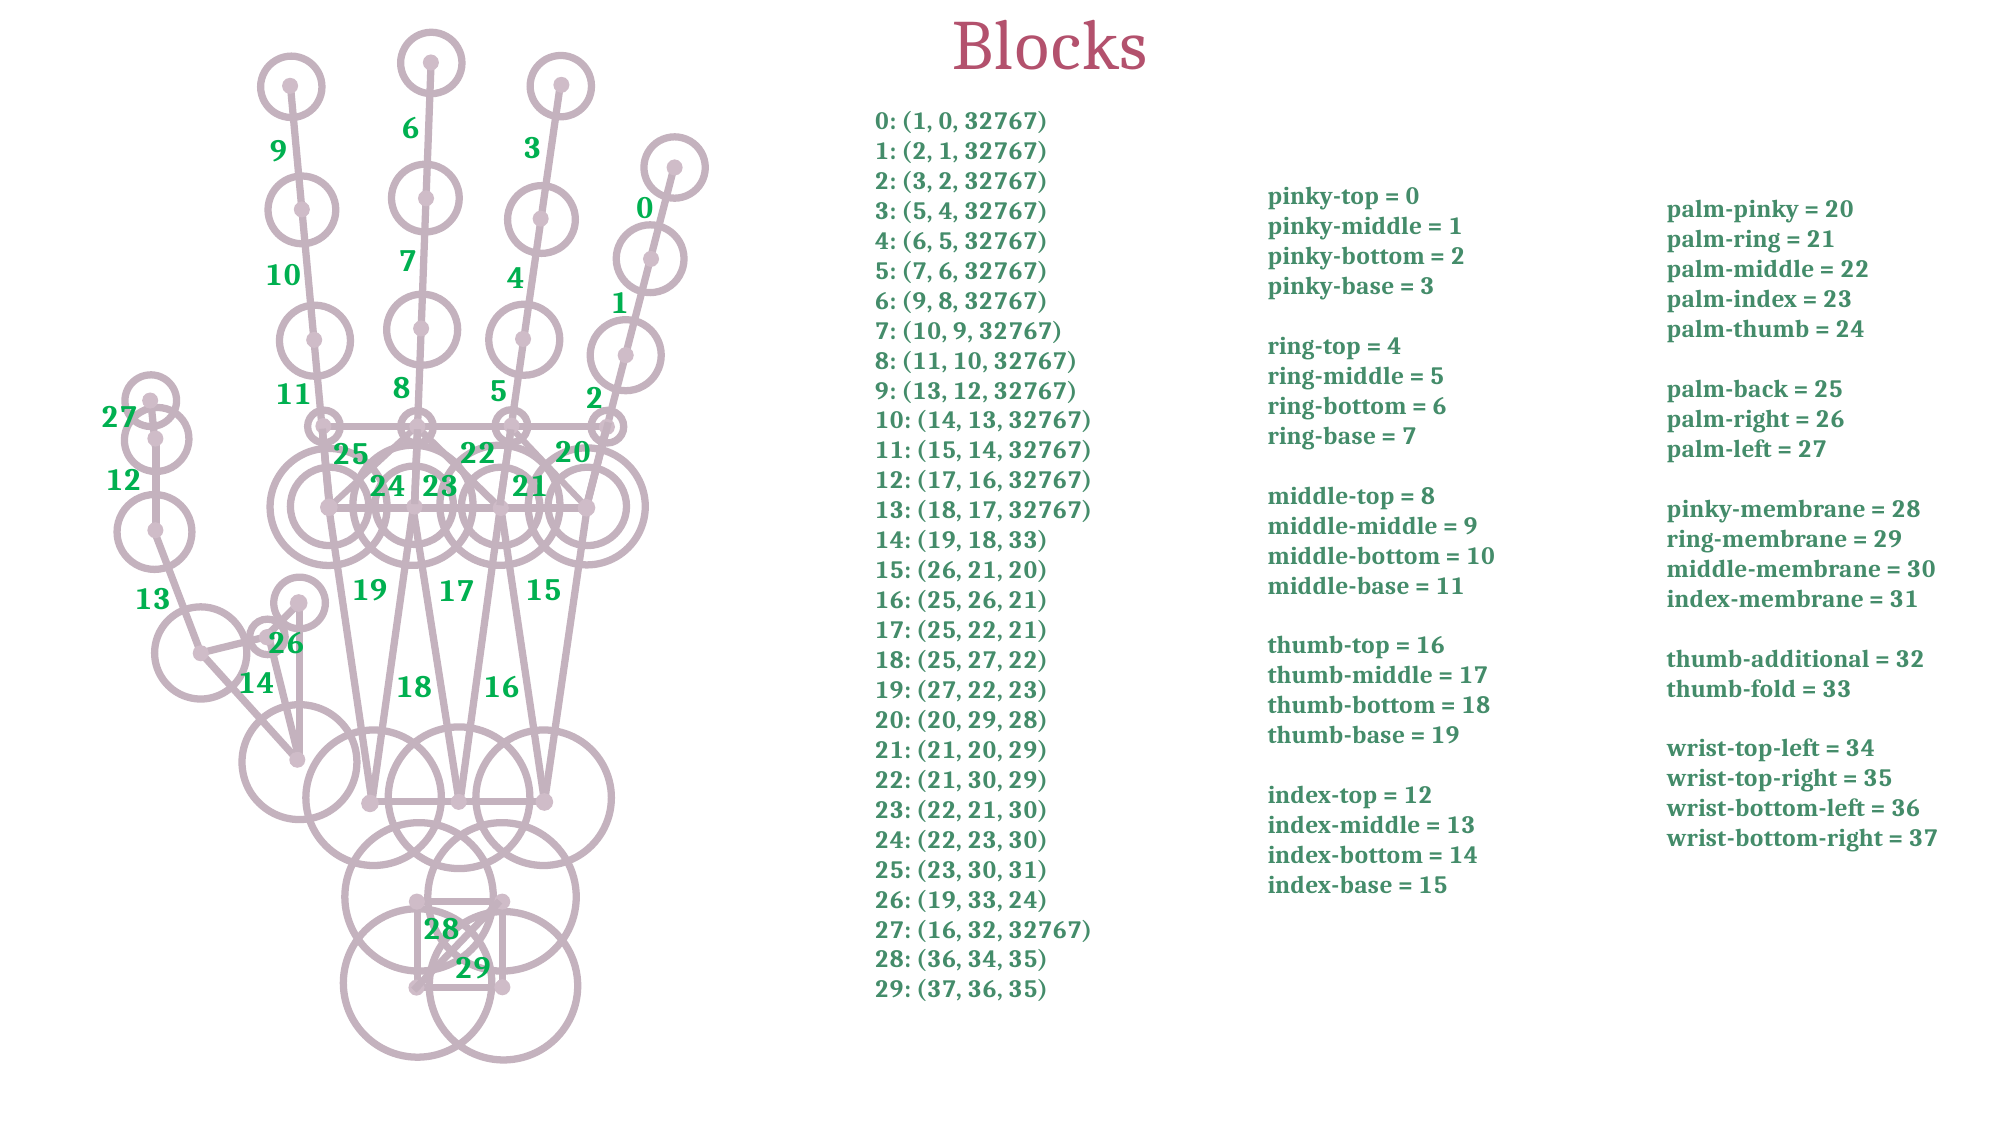

Blocks

0: (1, 0, 32767)
1: (2, 1, 32767)
2: (3, 2, 32767)
3: (5, 4, 32767)
4: (6, 5, 32767)
5: (7, 6, 32767)
6: (9, 8, 32767)
7: (10, 9, 32767)
8: (11, 10, 32767)
9: (13, 12, 32767)
10: (14, 13, 32767)
11: (15, 14, 32767)
12: (17, 16, 32767)
13: (18, 17, 32767)
14: (19, 18, 33)
15: (26, 21, 20)
16: (25, 26, 21)
17: (25, 22, 21)
18: (25, 27, 22)
19: (27, 22, 23)
20: (20, 29, 28)
21: (21, 20, 29)
22: (21, 30, 29)
23: (22, 21, 30)
24: (22, 23, 30)
25: (23, 30, 31)
26: (19, 33, 24)
27: (16, 32, 32767)
28: (36, 34, 35)
29: (37, 36, 35)
6
3
9

pinky-top = 0
pinky-middle = 1
pinky-bottom = 2
pinky-base = 3

ring-top = 4
ring-middle = 5
ring-bottom = 6
ring-base = 7

middle-top = 8
middle-middle = 9
middle-bottom = 10
middle-base = 11

thumb-top = 16
thumb-middle = 17
thumb-bottom = 18
thumb-base = 19

index-top = 12
index-middle = 13
index-bottom = 14
index-base = 15

0

palm-pinky = 20
palm-ring = 21
palm-middle = 22
palm-index = 23
palm-thumb = 24

palm-back = 25
palm-right = 26
palm-left = 27

pinky-membrane = 28
ring-membrane = 29
middle-membrane = 30
index-membrane = 31

thumb-additional = 32
thumb-fold = 33

wrist-top-left = 34
wrist-top-right = 35
wrist-bottom-left = 36
wrist-bottom-right = 37

7
10
4

1

8
5
11
2

27

20
22
25

12
21
23
24

19
15
17
13

26

14
18
16

28

29